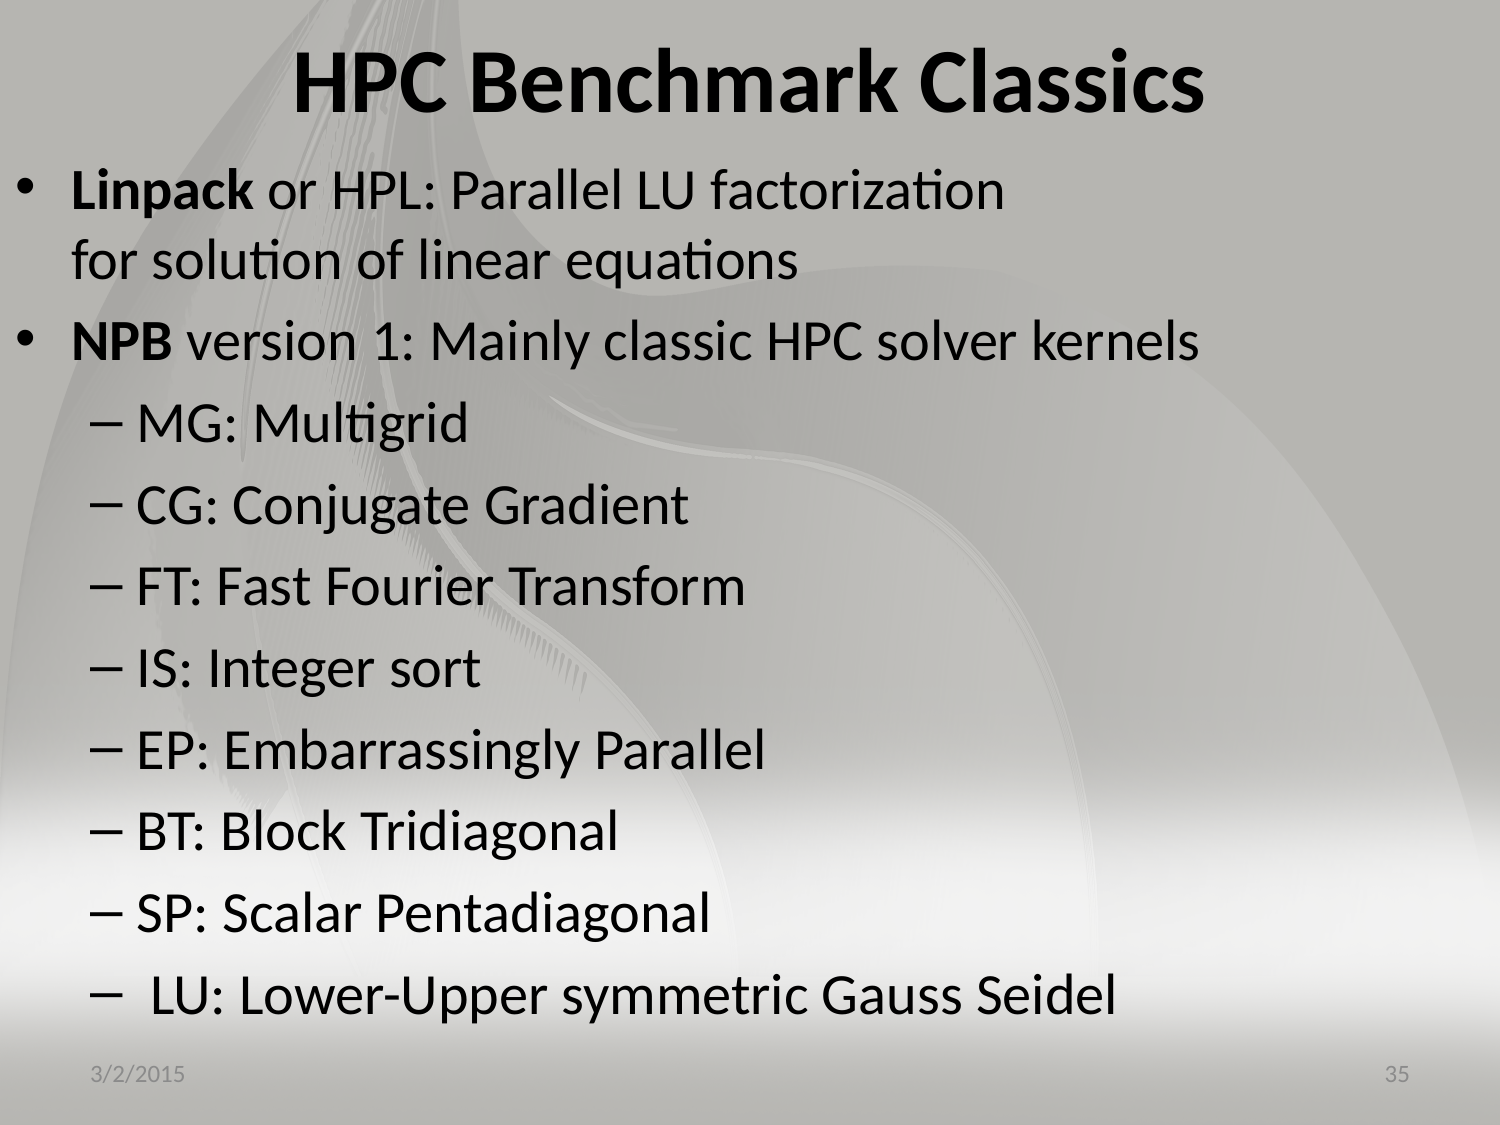

# HPC Benchmark Classics
Linpack or HPL: Parallel LU factorization
for solution of linear equations
NPB version 1: Mainly classic HPC solver kernels
MG: Multigrid
CG: Conjugate Gradient
FT: Fast Fourier Transform
IS: Integer sort
EP: Embarrassingly Parallel
BT: Block Tridiagonal
SP: Scalar Pentadiagonal
 LU: Lower-Upper symmetric Gauss Seidel

3/2/2015
35